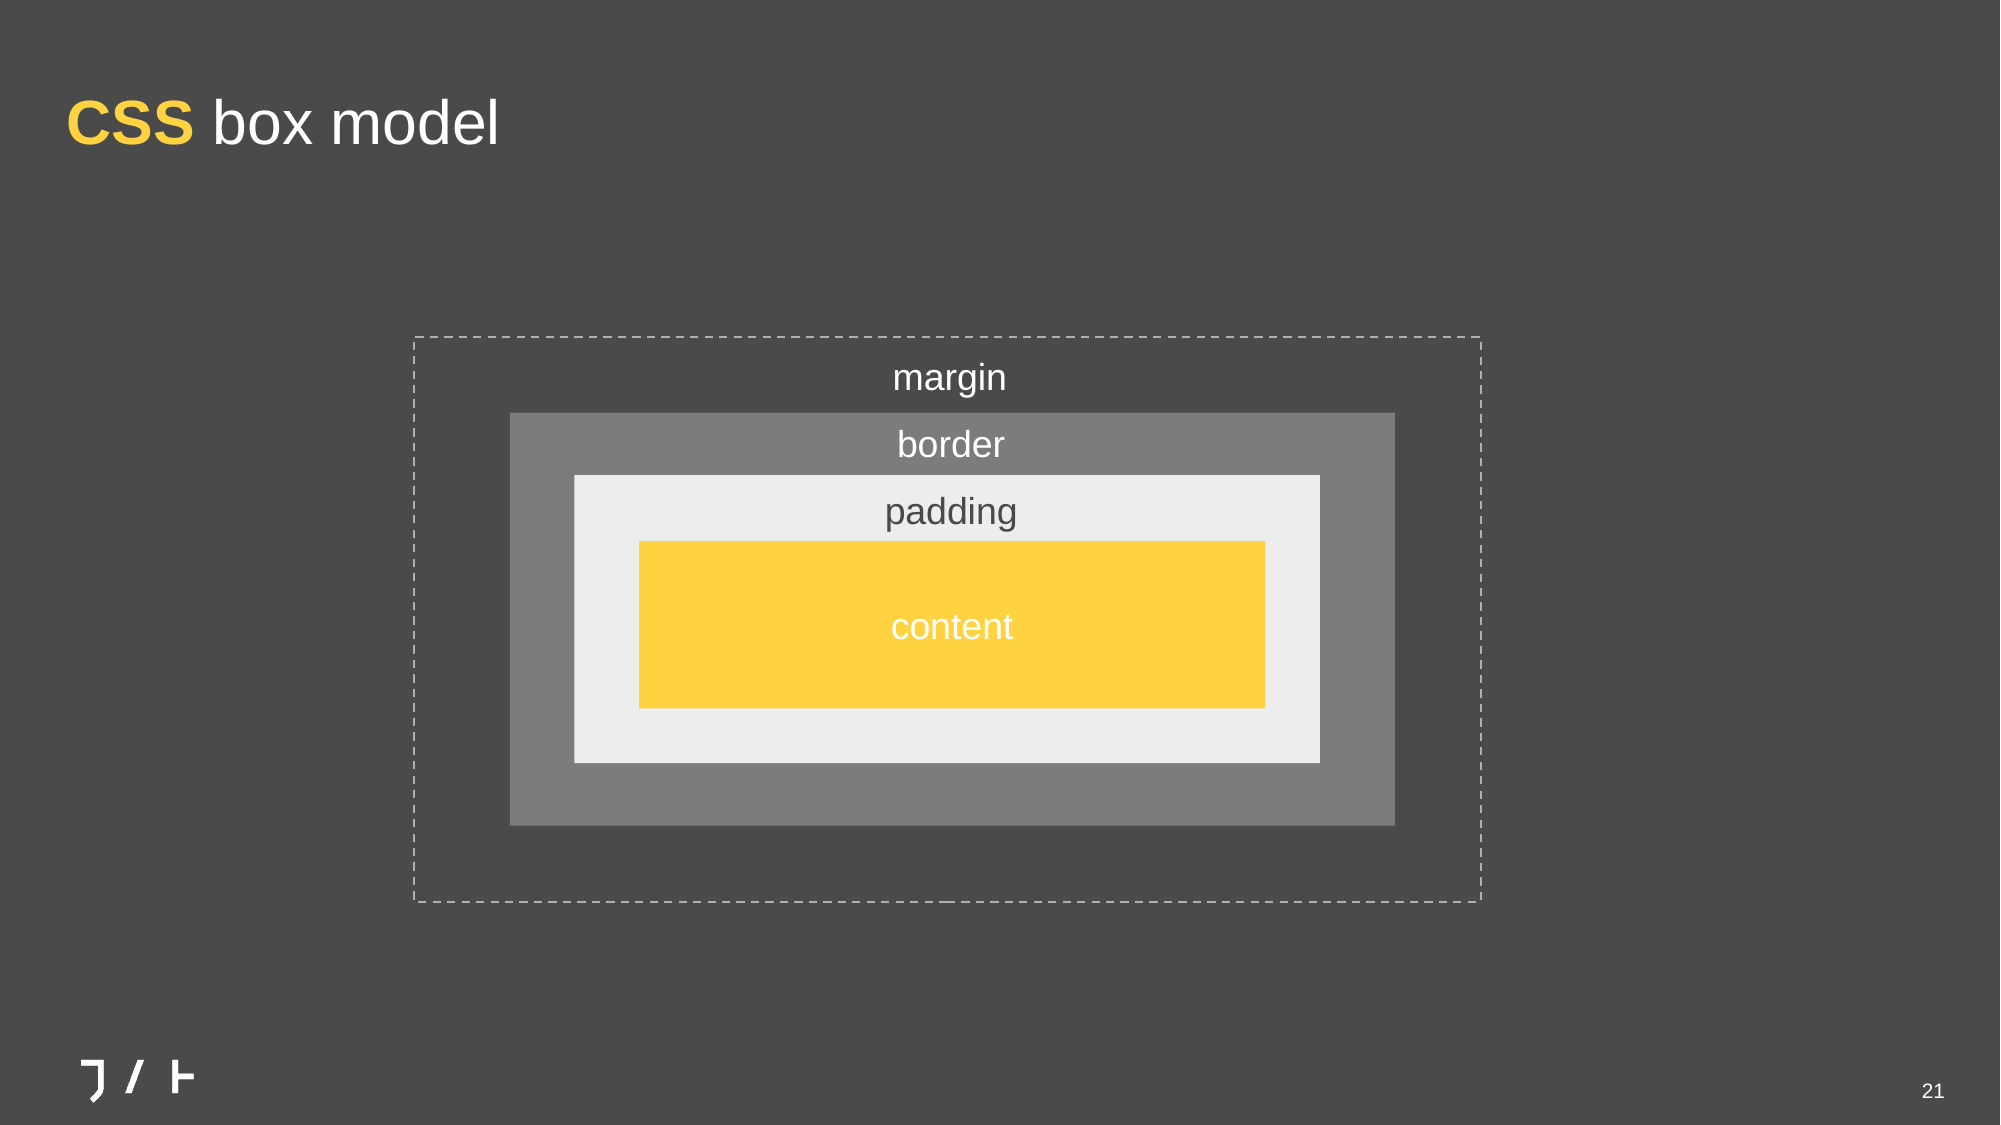

# CSS box model

margin
border

padding
content
21